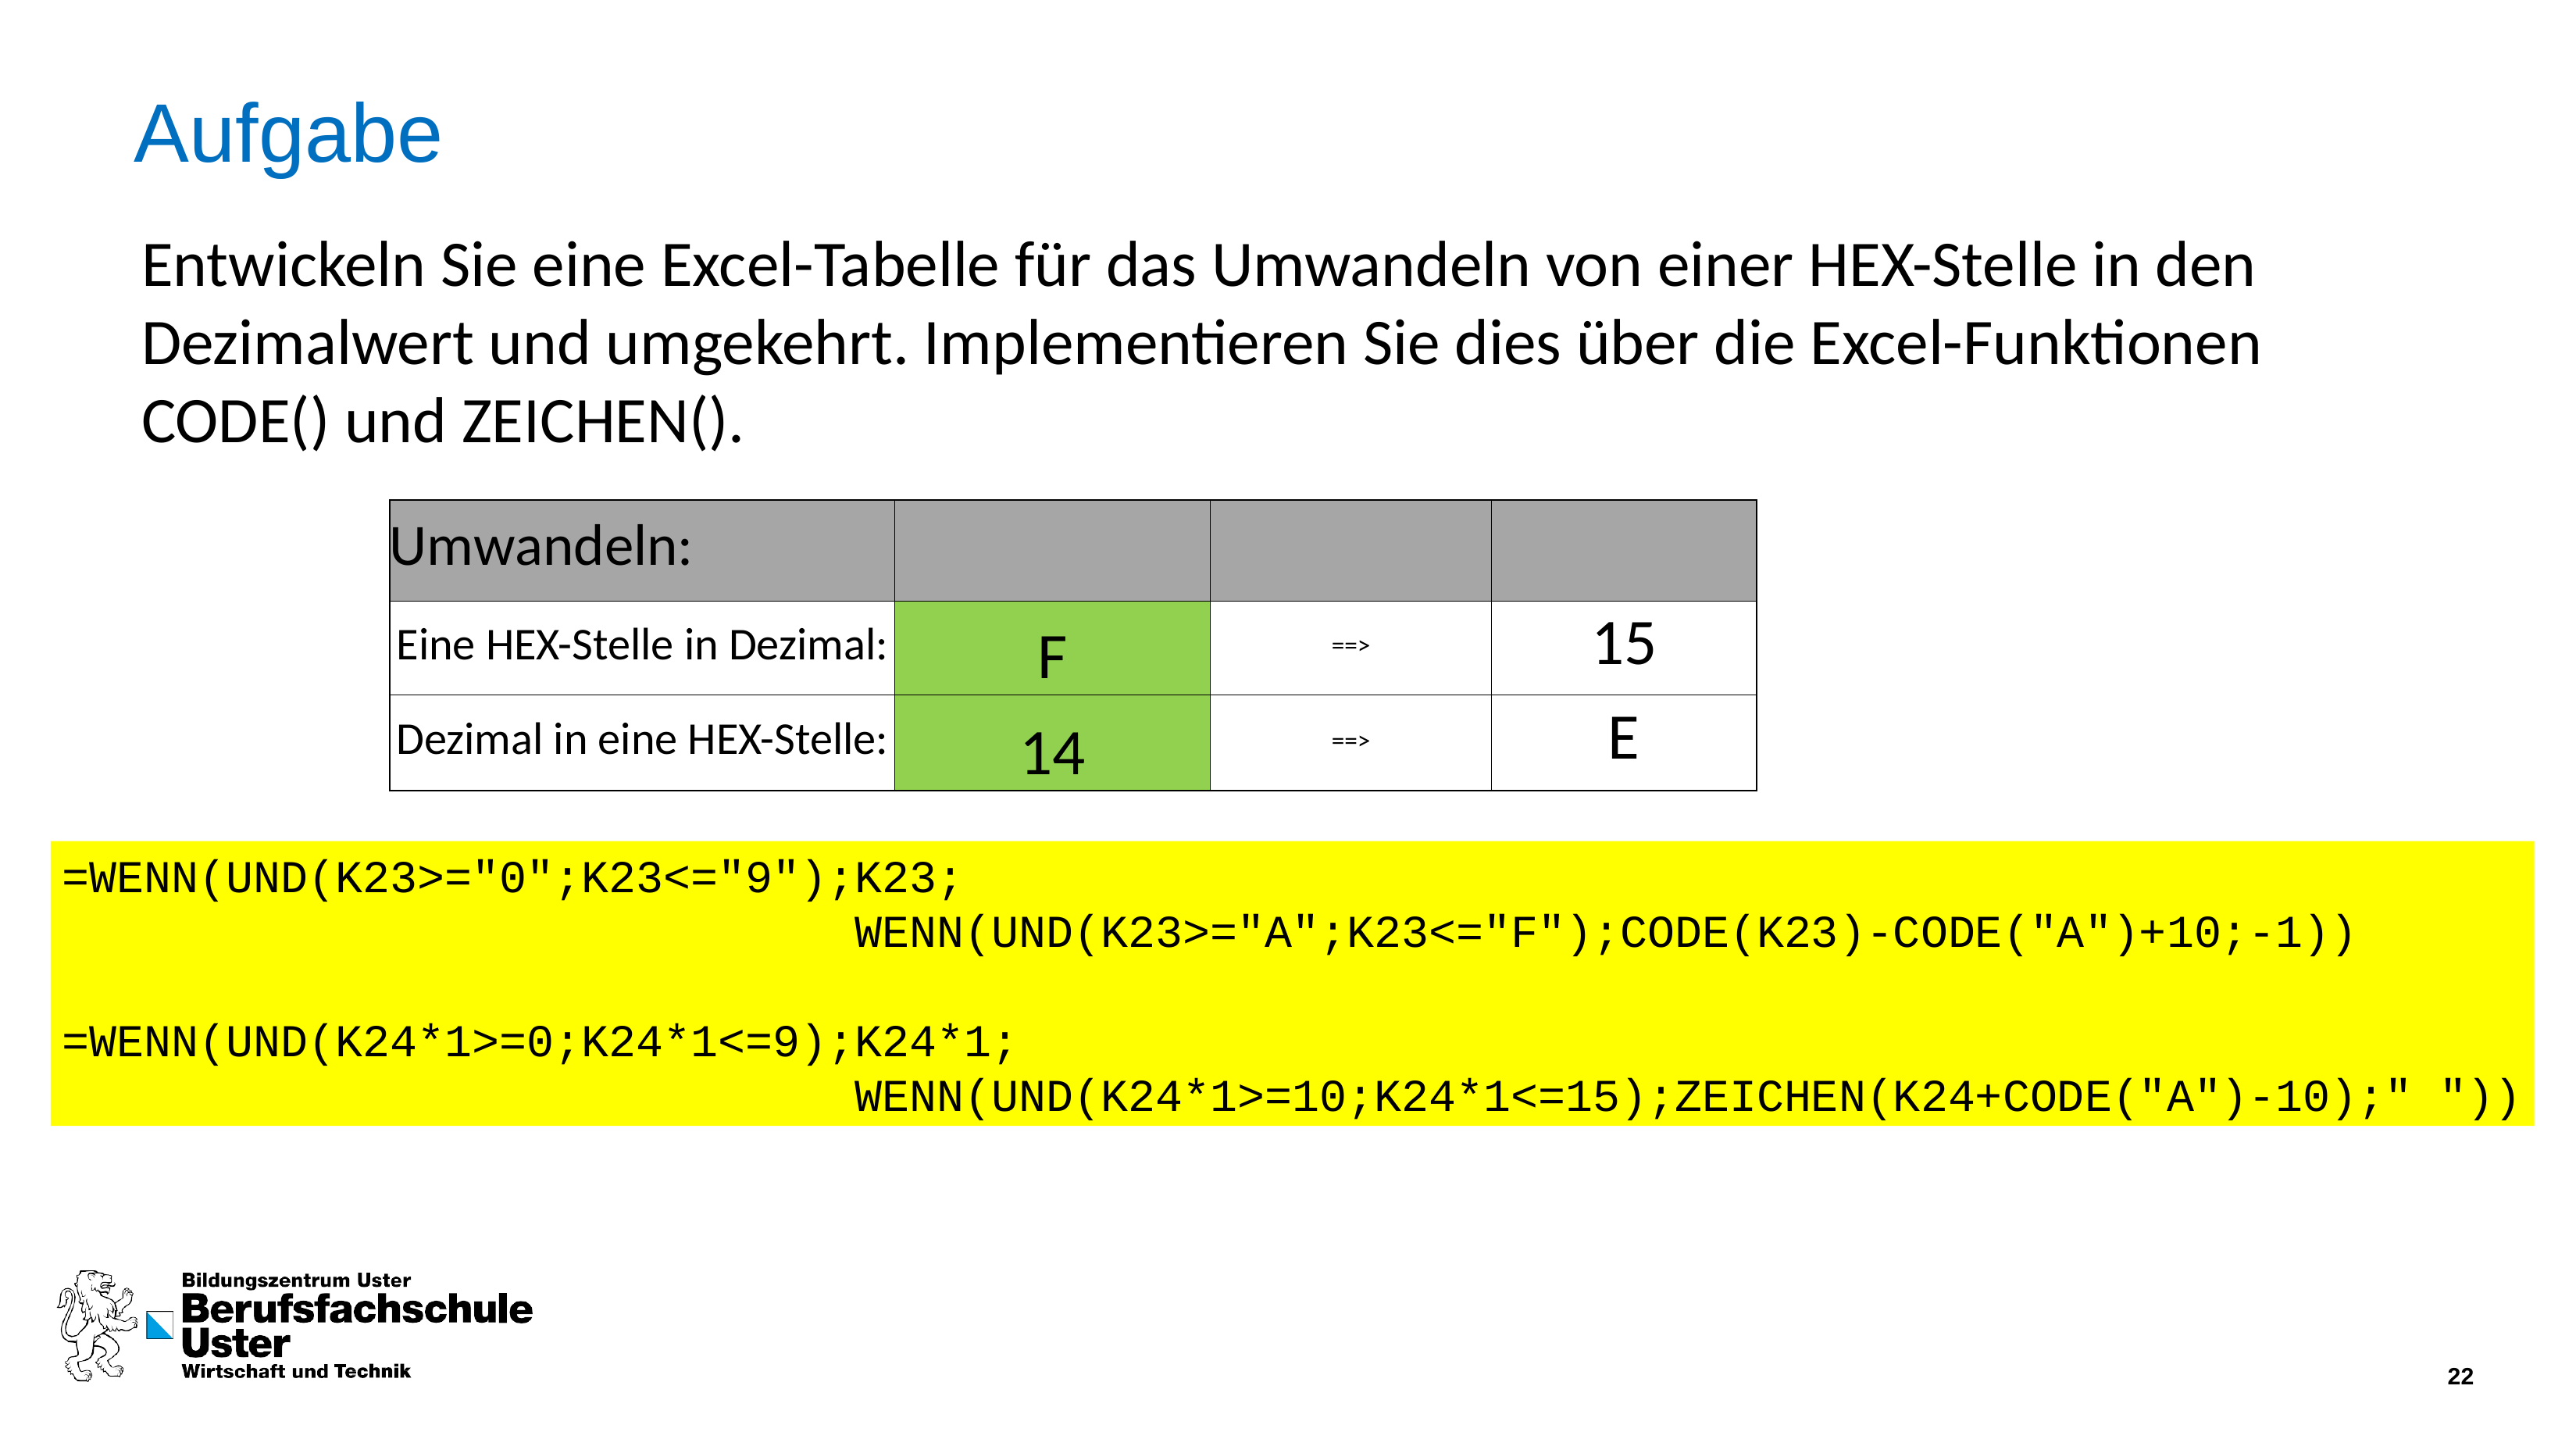

# Aufgabe
Entwickeln Sie eine Excel-Tabelle für das Umwandeln von einer HEX-Stelle in den Dezimalwert und umgekehrt. Implementieren Sie dies über die Excel-Funktionen CODE() und ZEICHEN().
| Umwandeln: |  |  |  |
| --- | --- | --- | --- |
| Eine HEX-Stelle in Dezimal: | F | ==> | 15 |
| Dezimal in eine HEX-Stelle: | 14 | ==> | E |
=WENN(UND(K23>="0";K23<="9");K23;
                             WENN(UND(K23>="A";K23<="F");CODE(K23)-CODE("A")+10;-1))

=WENN(UND(K24*1>=0;K24*1<=9);K24*1;
                             WENN(UND(K24*1>=10;K24*1<=15);ZEICHEN(K24+CODE("A")-10);" "))

22